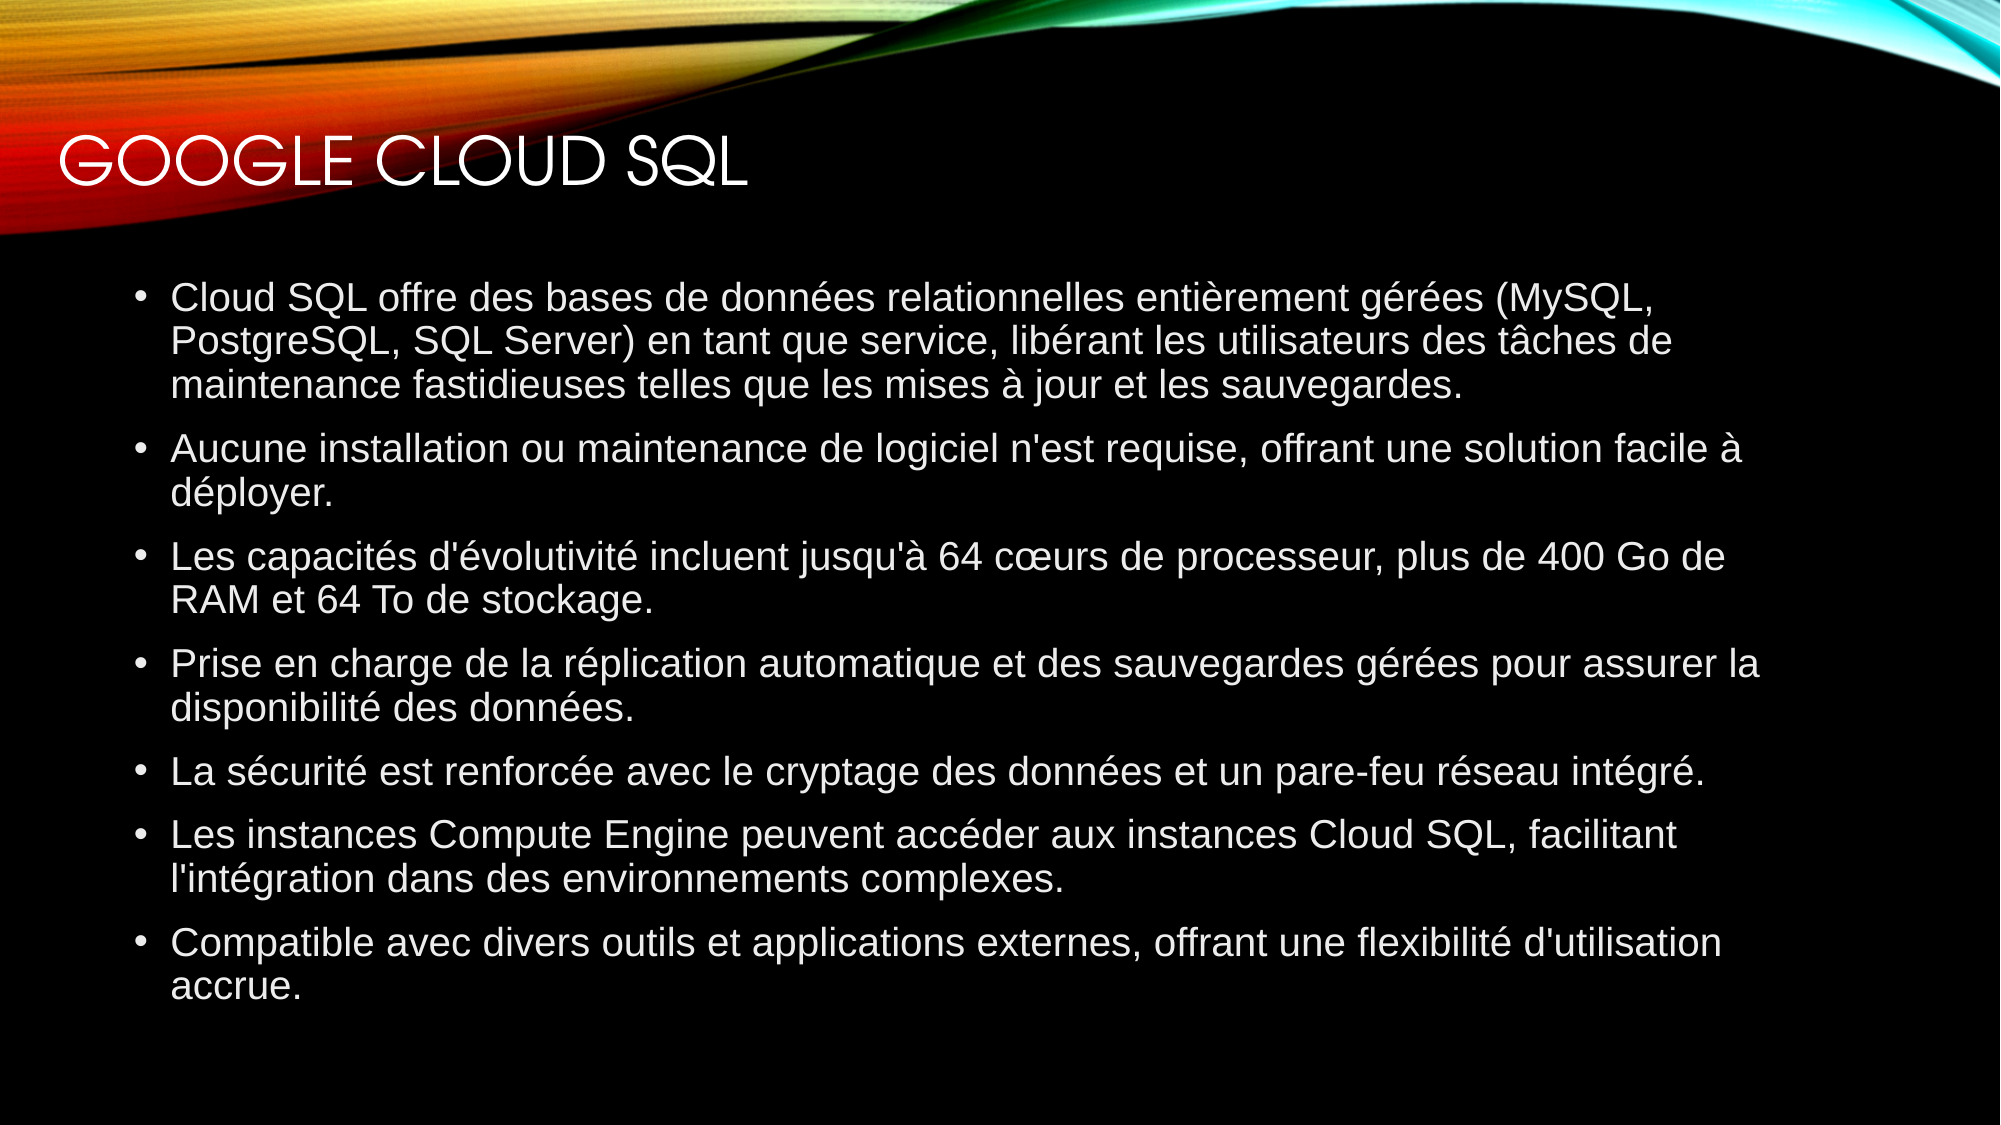

# Google cloud sql

Cloud SQL offre des bases de données relationnelles entièrement gérées (MySQL, PostgreSQL, SQL Server) en tant que service, libérant les utilisateurs des tâches de maintenance fastidieuses telles que les mises à jour et les sauvegardes.
Aucune installation ou maintenance de logiciel n'est requise, offrant une solution facile à déployer.
Les capacités d'évolutivité incluent jusqu'à 64 cœurs de processeur, plus de 400 Go de RAM et 64 To de stockage.
Prise en charge de la réplication automatique et des sauvegardes gérées pour assurer la disponibilité des données.
La sécurité est renforcée avec le cryptage des données et un pare-feu réseau intégré.
Les instances Compute Engine peuvent accéder aux instances Cloud SQL, facilitant l'intégration dans des environnements complexes.
Compatible avec divers outils et applications externes, offrant une flexibilité d'utilisation accrue.